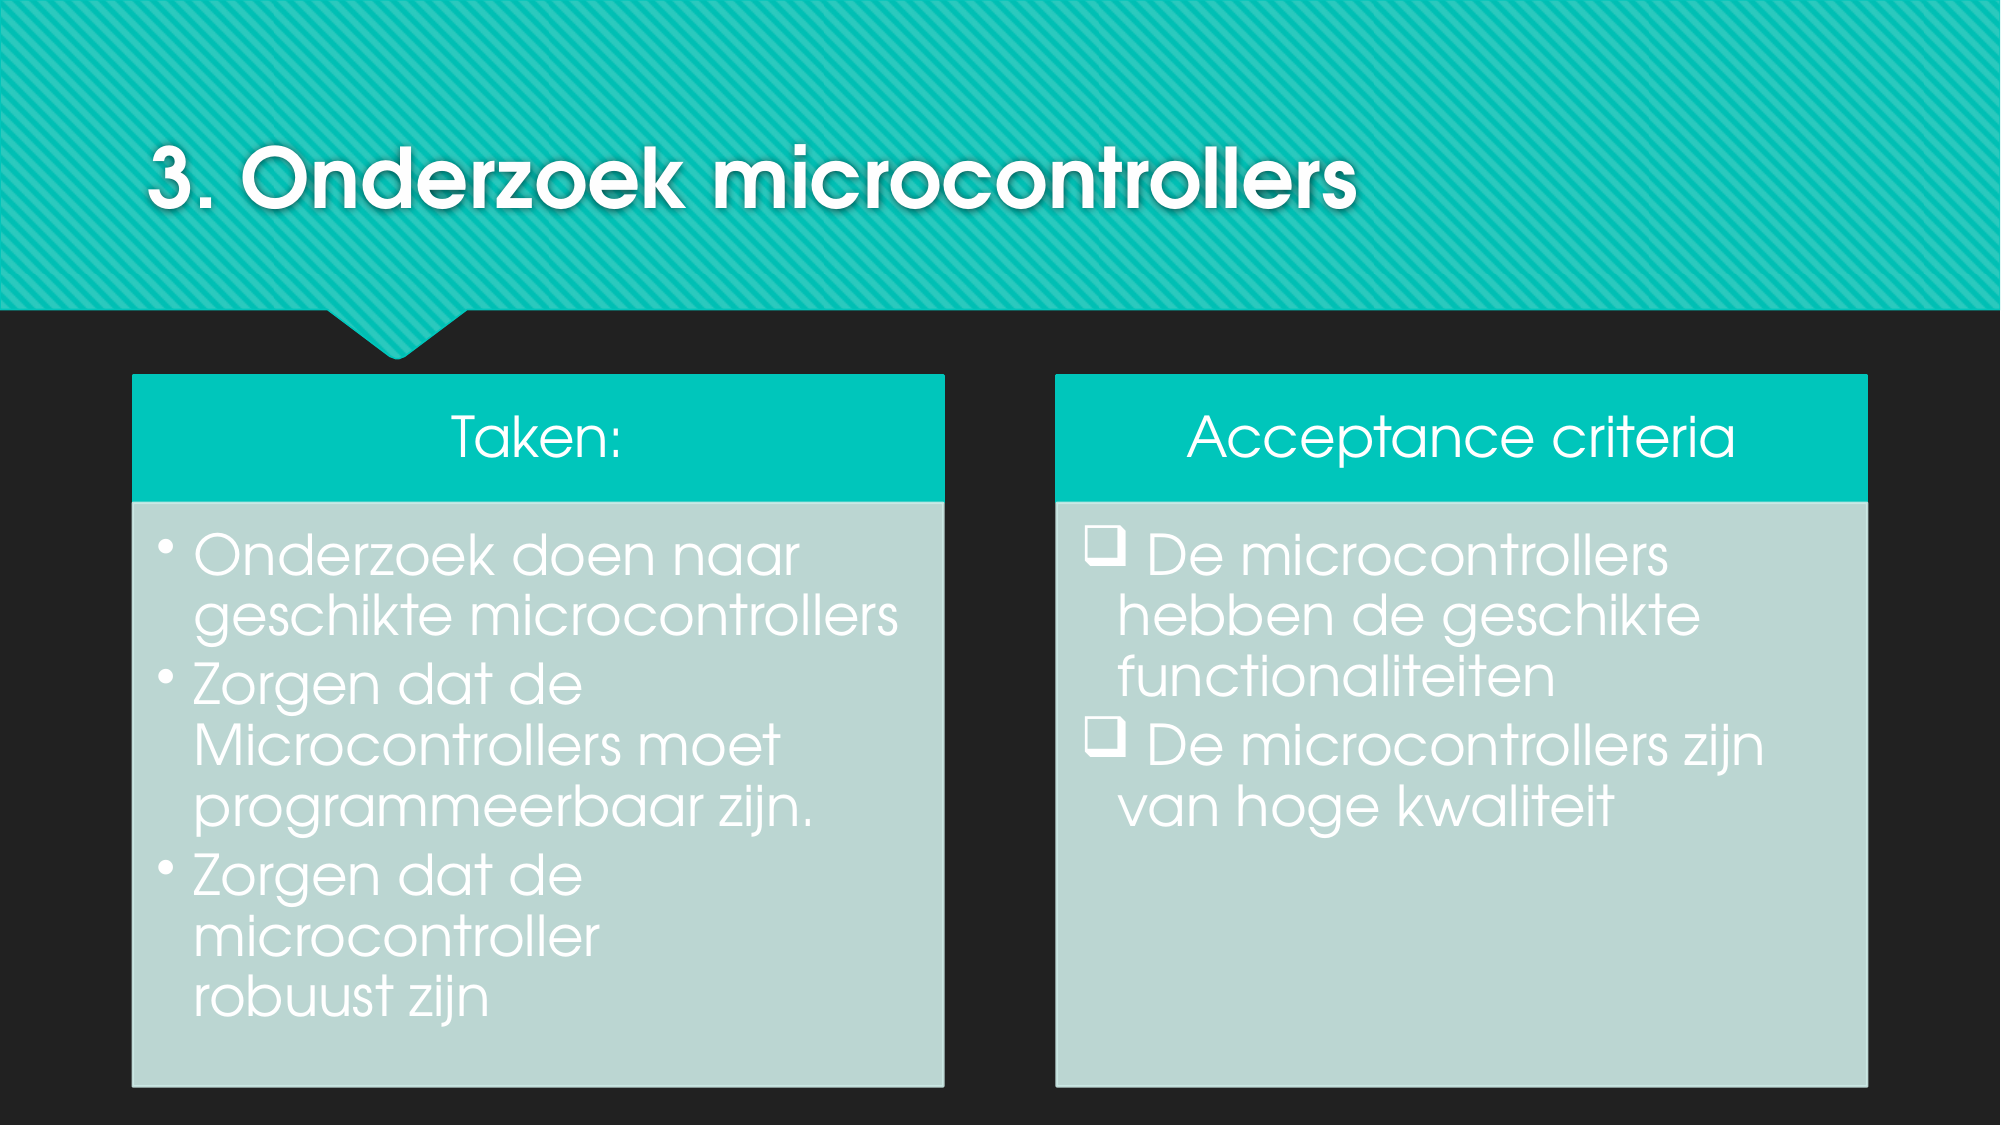

# 3. Onderzoek microcontrollers
Taken:
Onderzoek doen naar geschikte microcontrollers
Zorgen dat de Microcontrollers moet programmeerbaar zijn.
Zorgen dat de microcontroller robuust zijn
Acceptance criteria
 De microcontrollers hebben de geschikte functionaliteiten
 De microcontrollers zijn van hoge kwaliteit